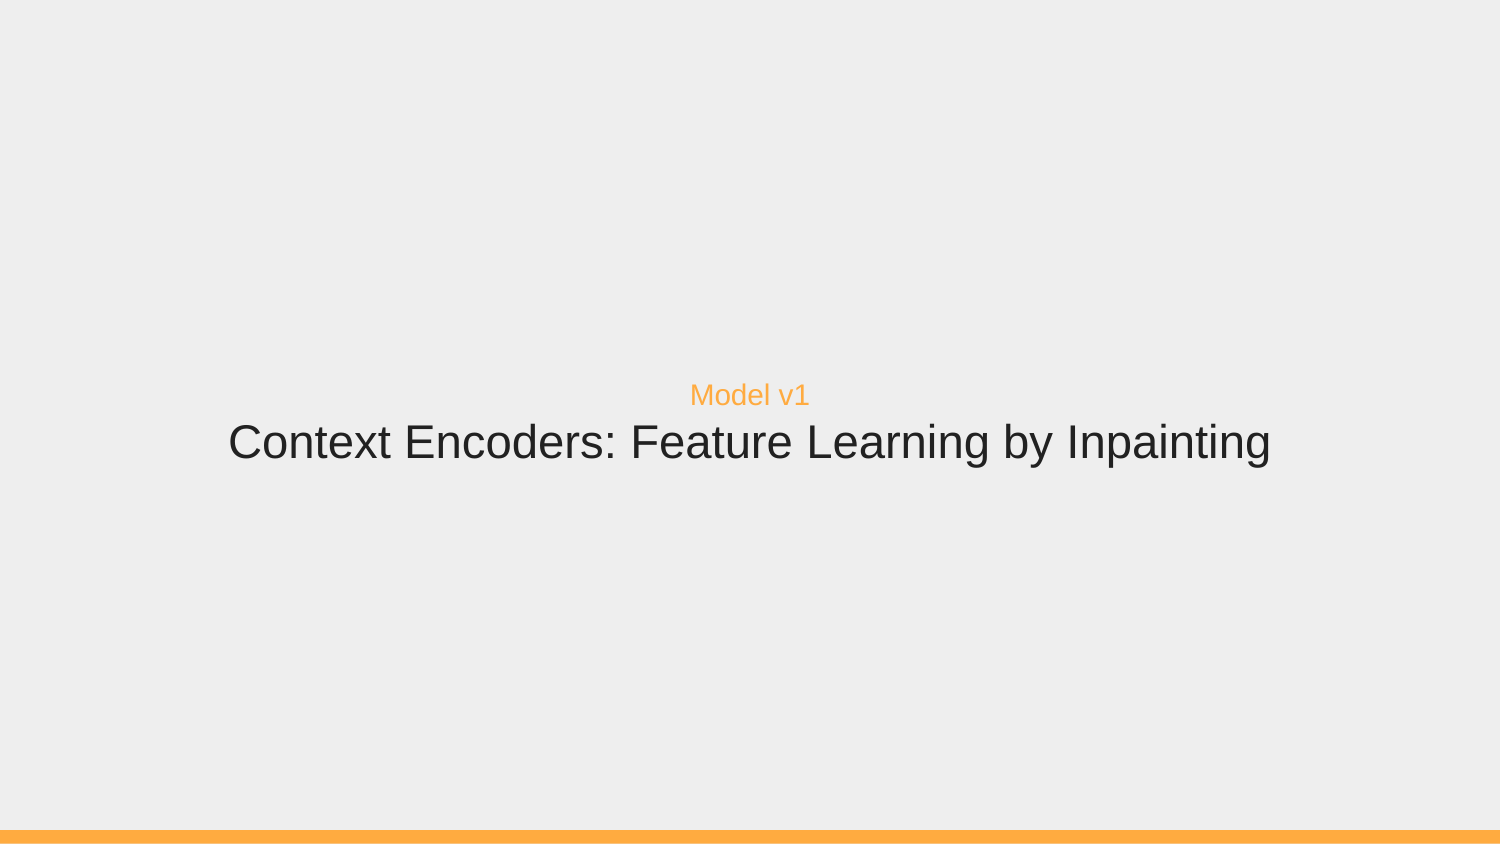

# Model v1
Context Encoders: Feature Learning by Inpainting